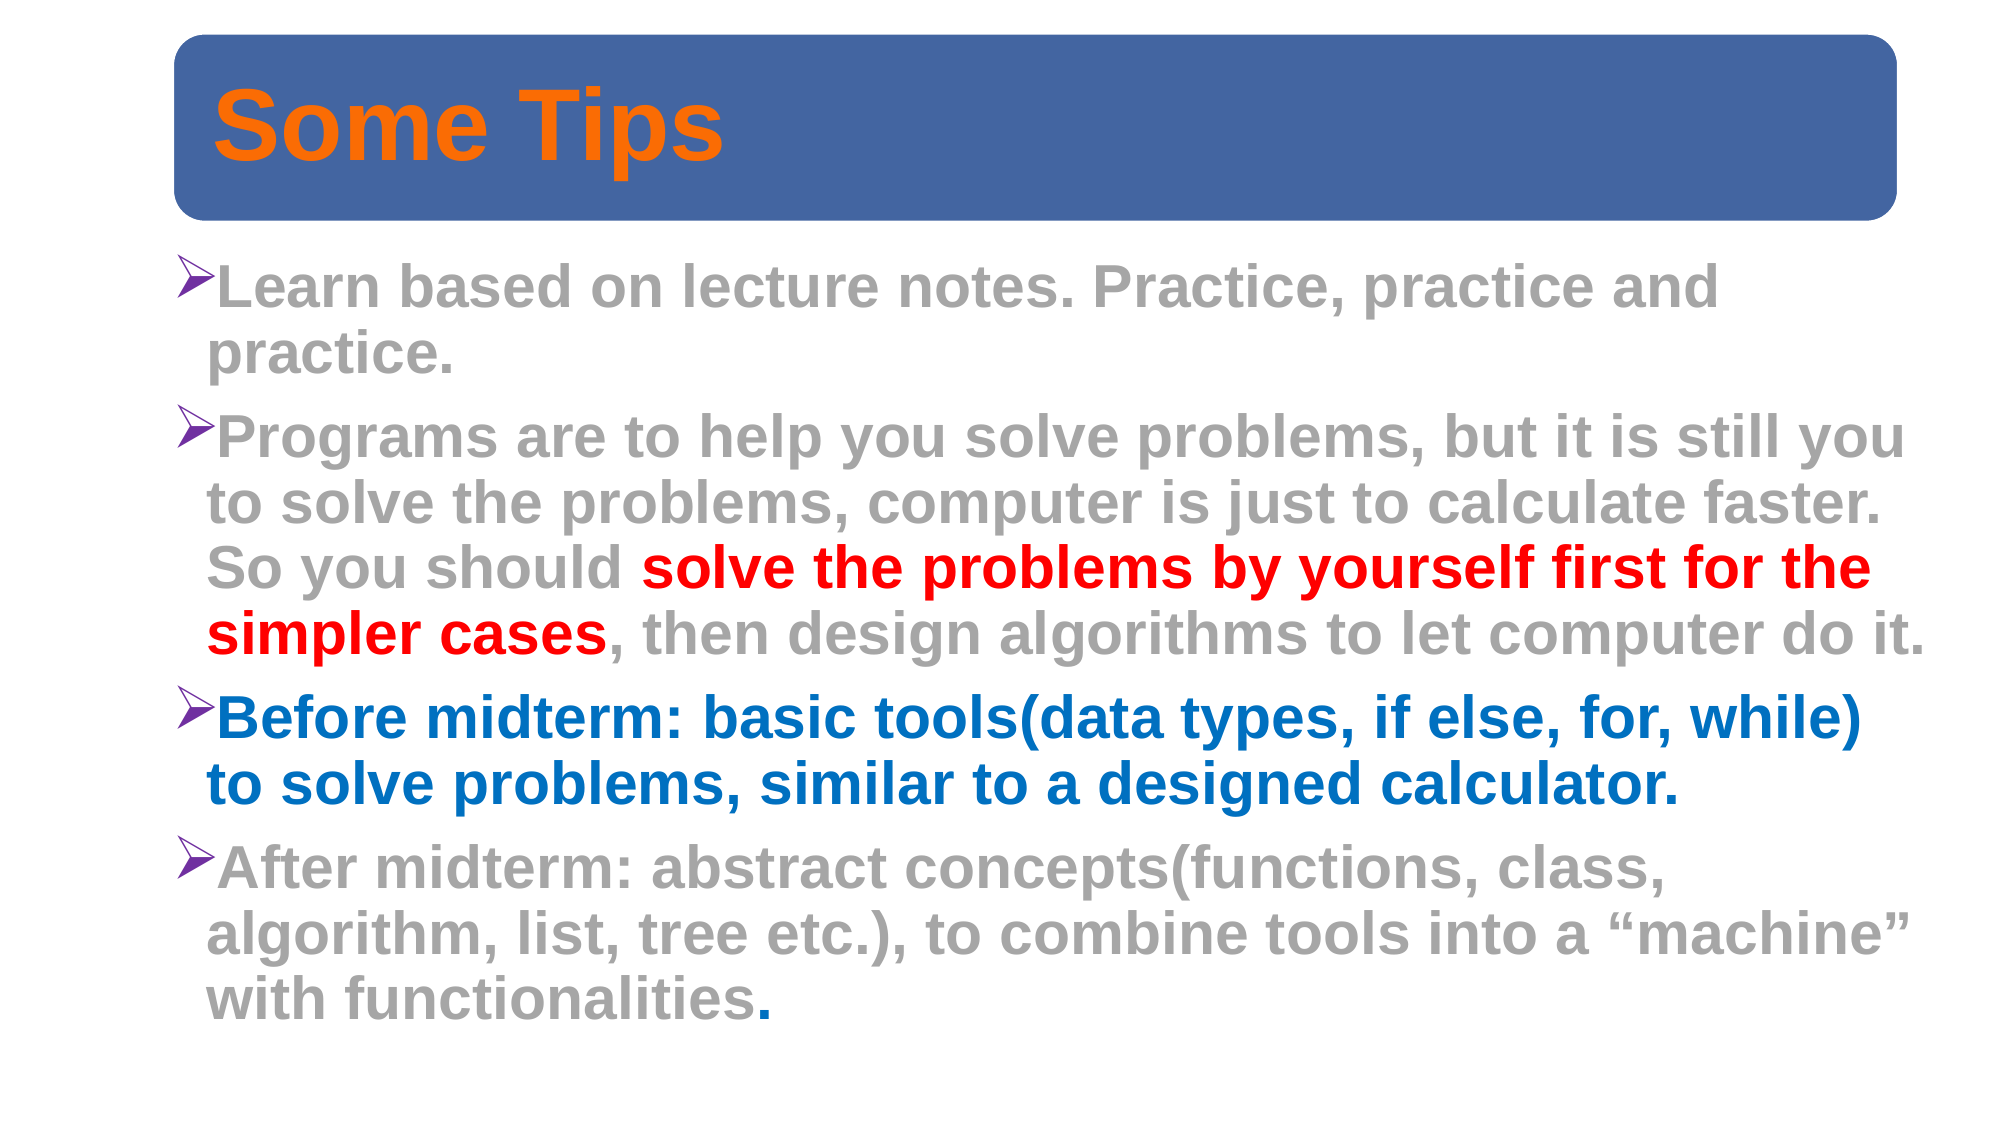

Some Tips
Learn based on lecture notes. Practice, practice and practice.
Programs are to help you solve problems, but it is still you to solve the problems, computer is just to calculate faster. So you should solve the problems by yourself first for the simpler cases, then design algorithms to let computer do it.
Before midterm: basic tools(data types, if else, for, while) to solve problems, similar to a designed calculator.
After midterm: abstract concepts(functions, class, algorithm, list, tree etc.), to combine tools into a “machine” with functionalities.